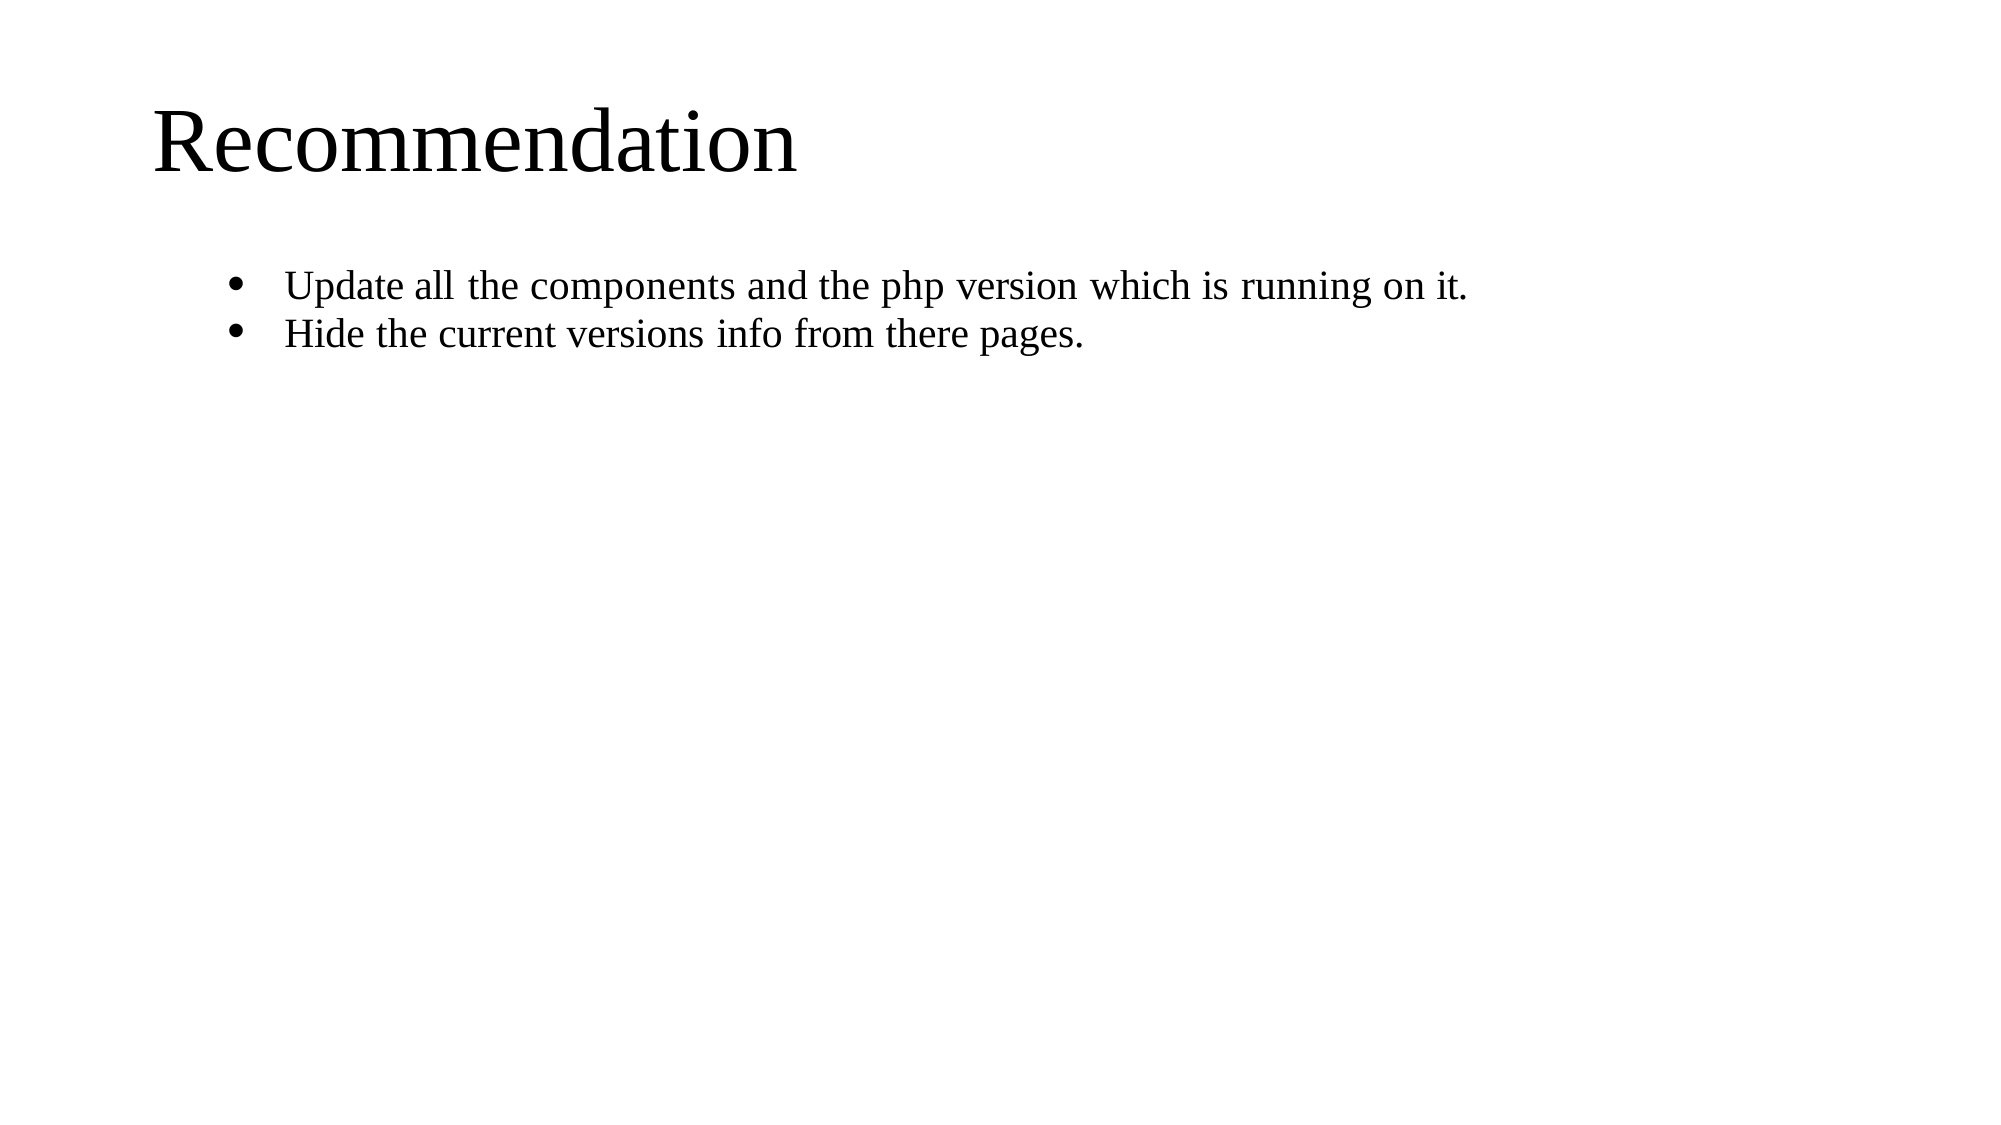

Recommendation
Update all the components and the php version which is running on it.
Hide the current versions info from there pages.